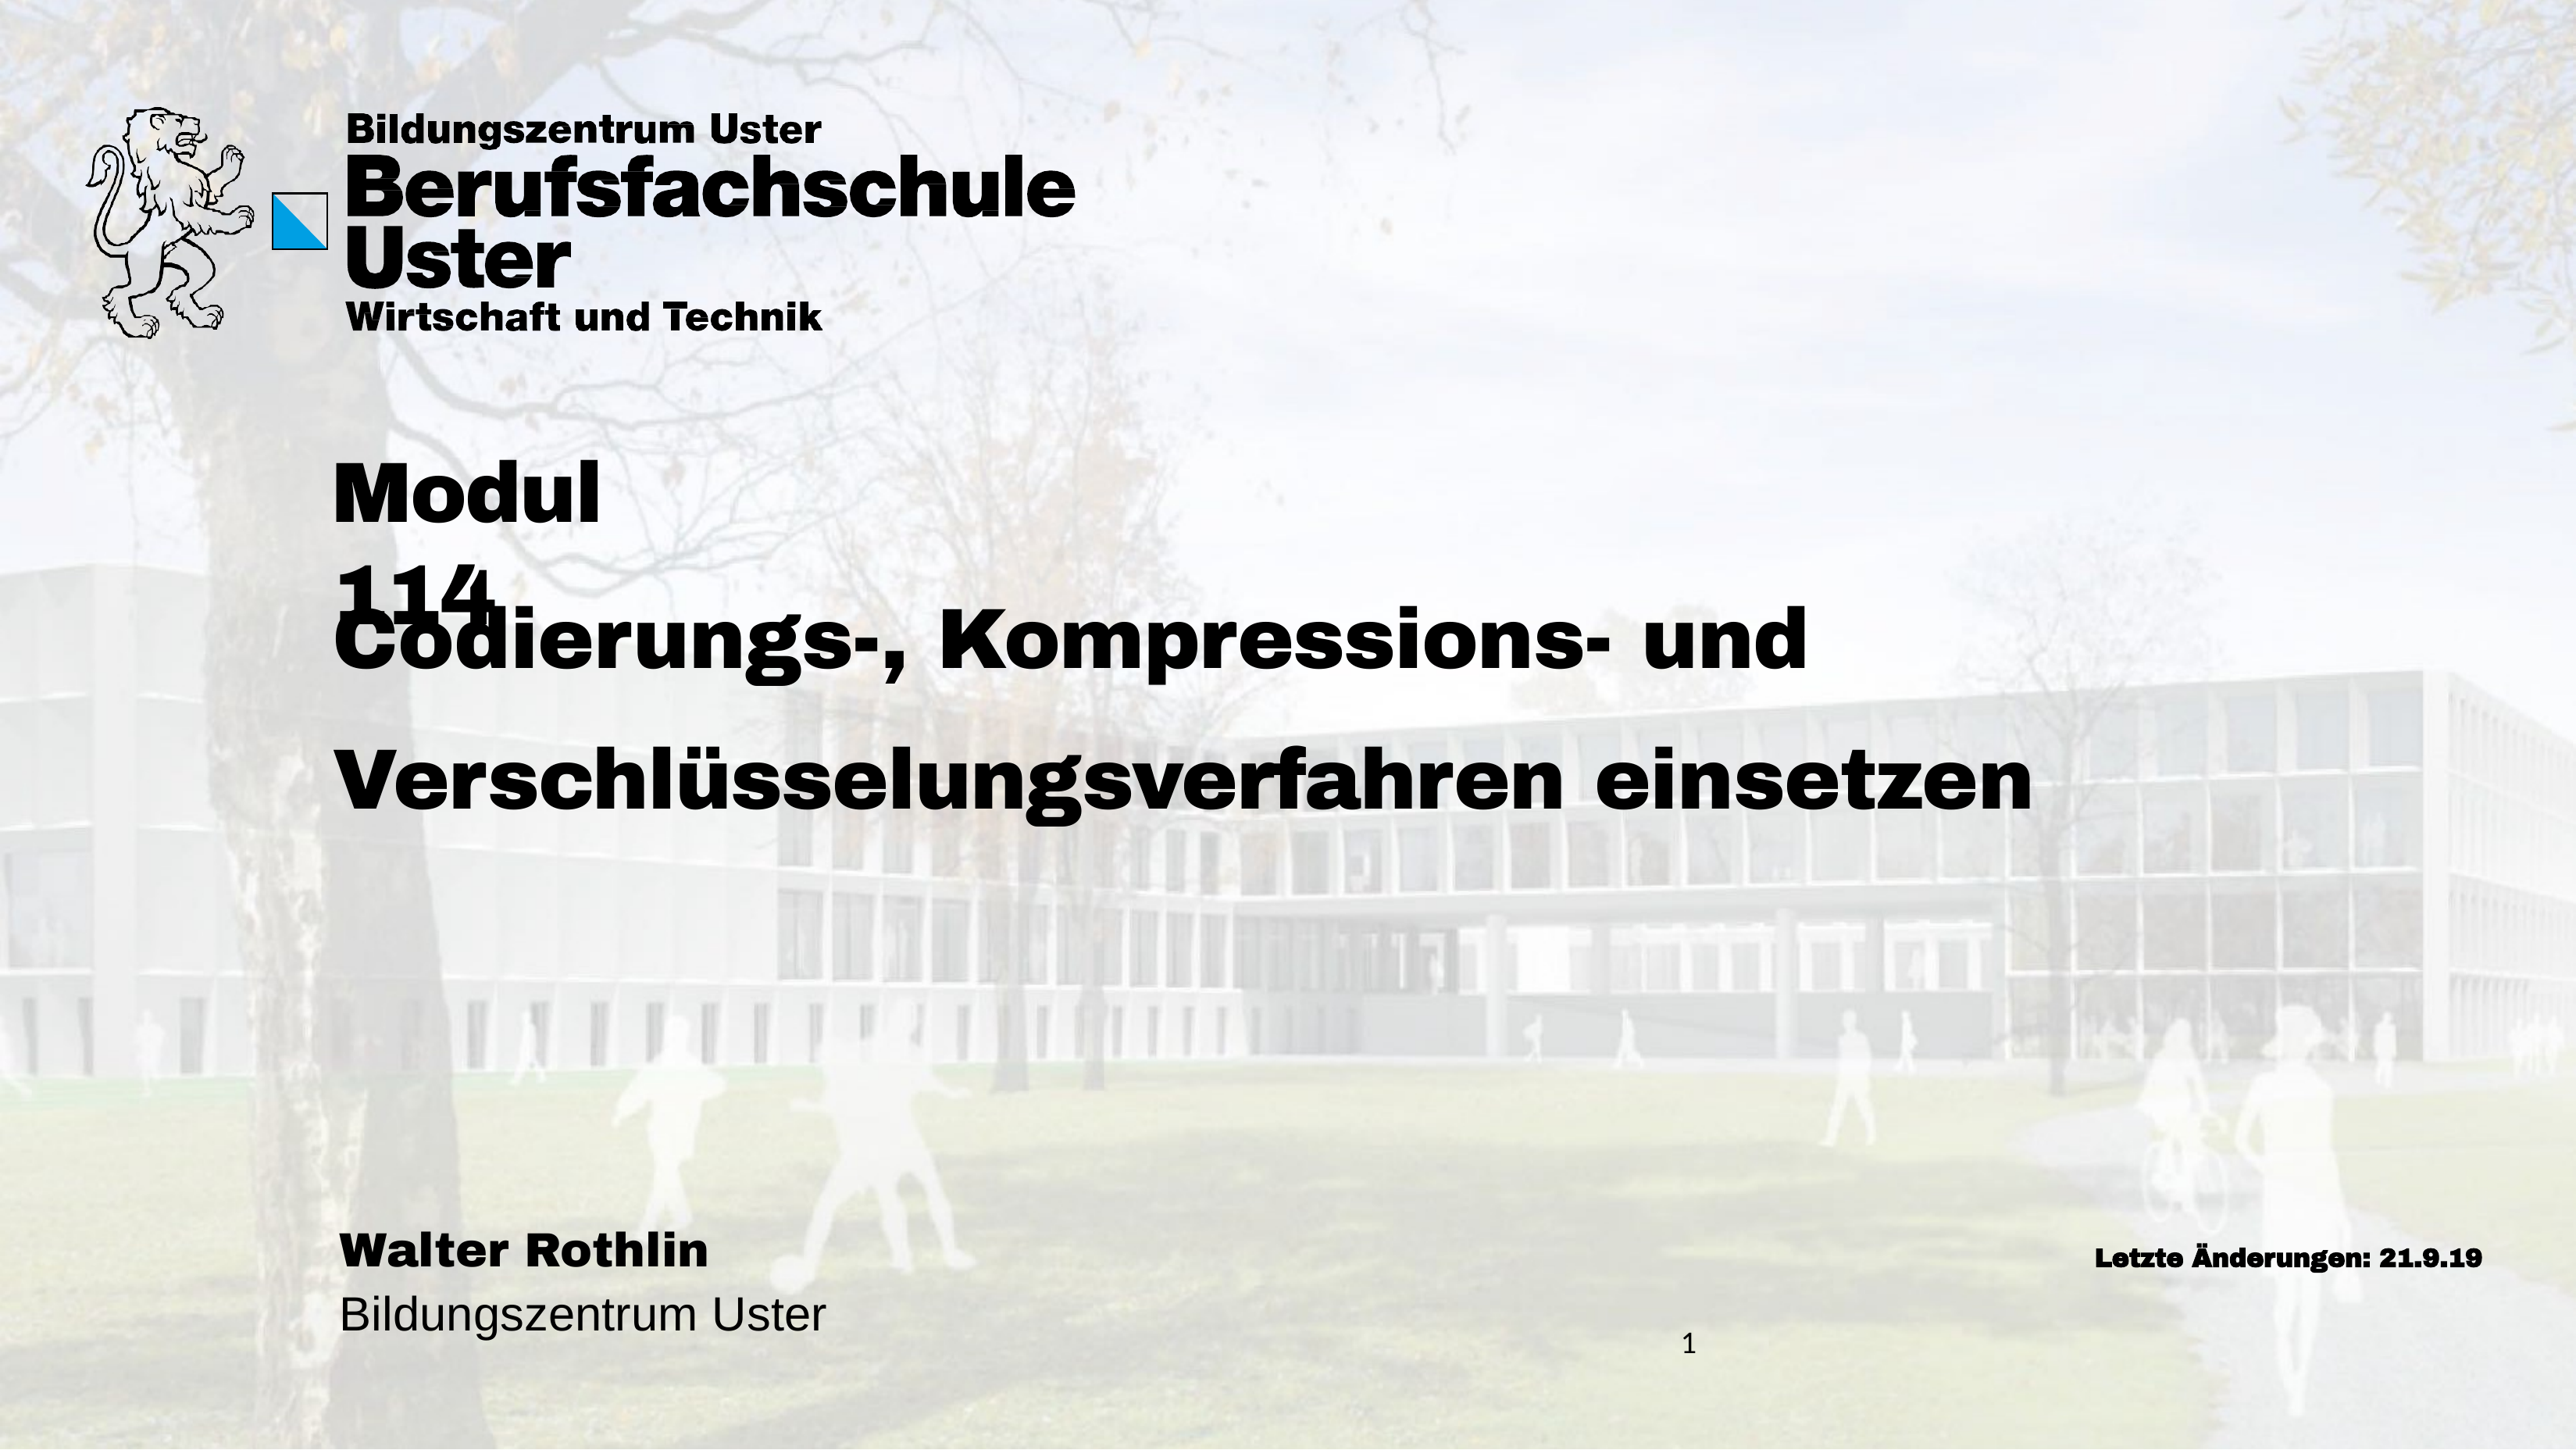

# Modul 114
Codierungs-, Kompressions- und
Verschlüsselungsverfahren einsetzen
Walter Rothlin                                                                                       Letzte Änderungen: 21.9.19
Bildungszentrum Uster
1